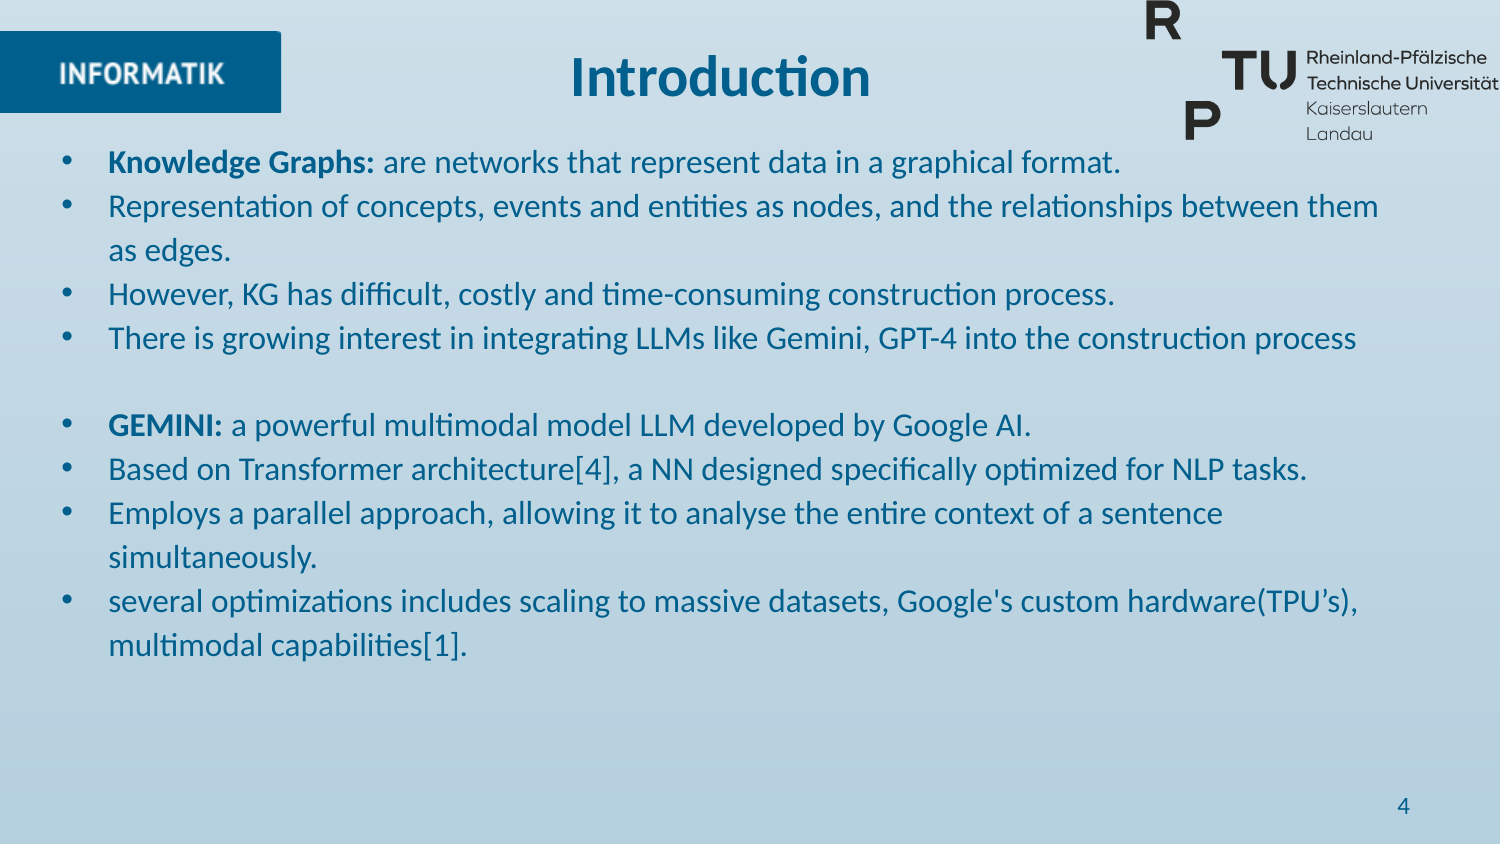

# Introduction
Knowledge Graphs: are networks that represent data in a graphical format.
Representation of concepts, events and entities as nodes, and the relationships between them as edges.
However, KG has difficult, costly and time-consuming construction process.
There is growing interest in integrating LLMs like Gemini, GPT-4 into the construction process

GEMINI: a powerful multimodal model LLM developed by Google AI.
Based on Transformer architecture[4], a NN designed specifically optimized for NLP tasks.
Employs a parallel approach, allowing it to analyse the entire context of a sentence simultaneously.
several optimizations includes scaling to massive datasets, Google's custom hardware(TPU’s), multimodal capabilities[1].

4